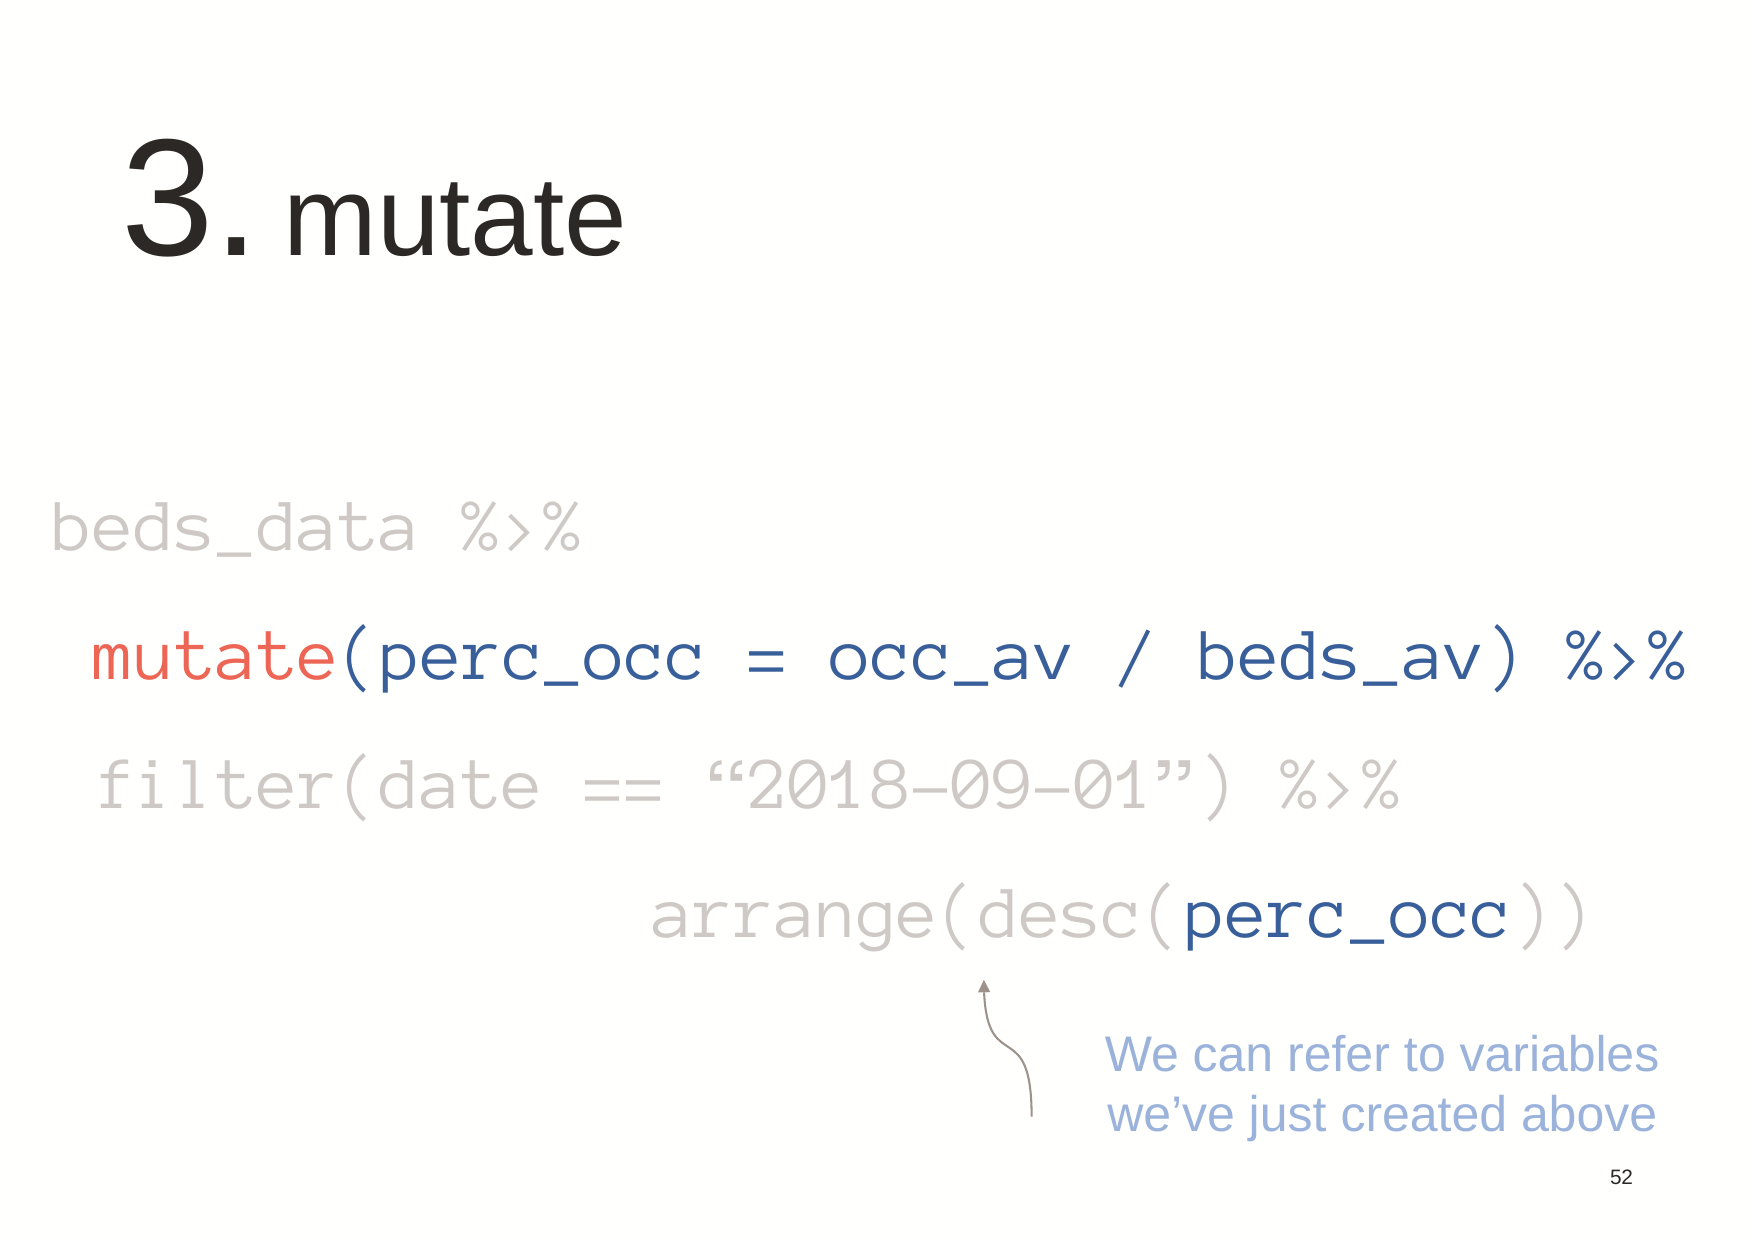

# 3. mutate

beds_data %>%
 mutate(perc_occ = occ_av / beds_av) %>%
 filter(date == “2018-09-01”) %>%
				arrange(desc(perc_occ))

We can refer to variables we’ve just created above
52